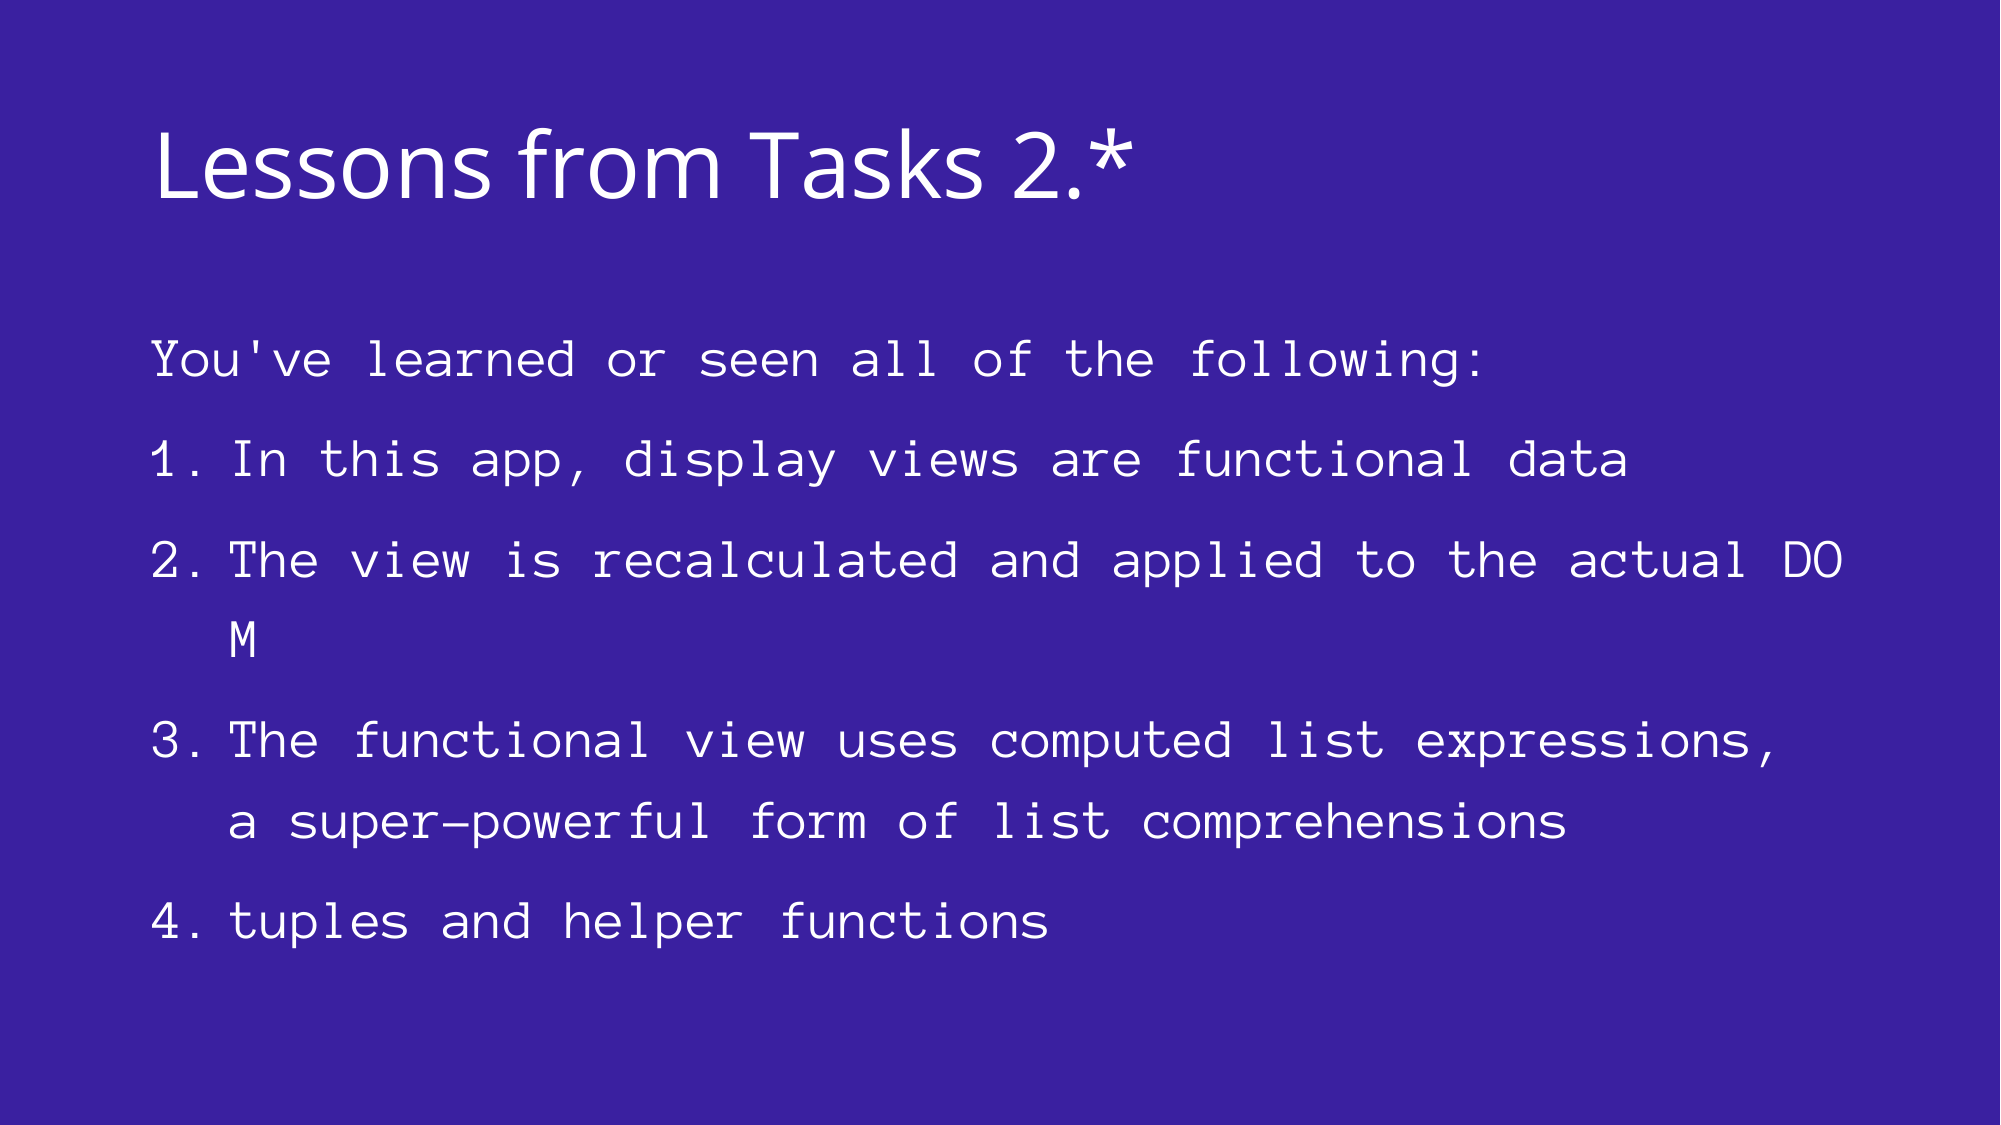

# Lessons from Tasks 2.*
You've learned or seen all of the following:
In this app, display views are functional data
The view is recalculated and applied to the actual DOM
The functional view uses computed list expressions, a super-powerful form of list comprehensions
tuples and helper functions